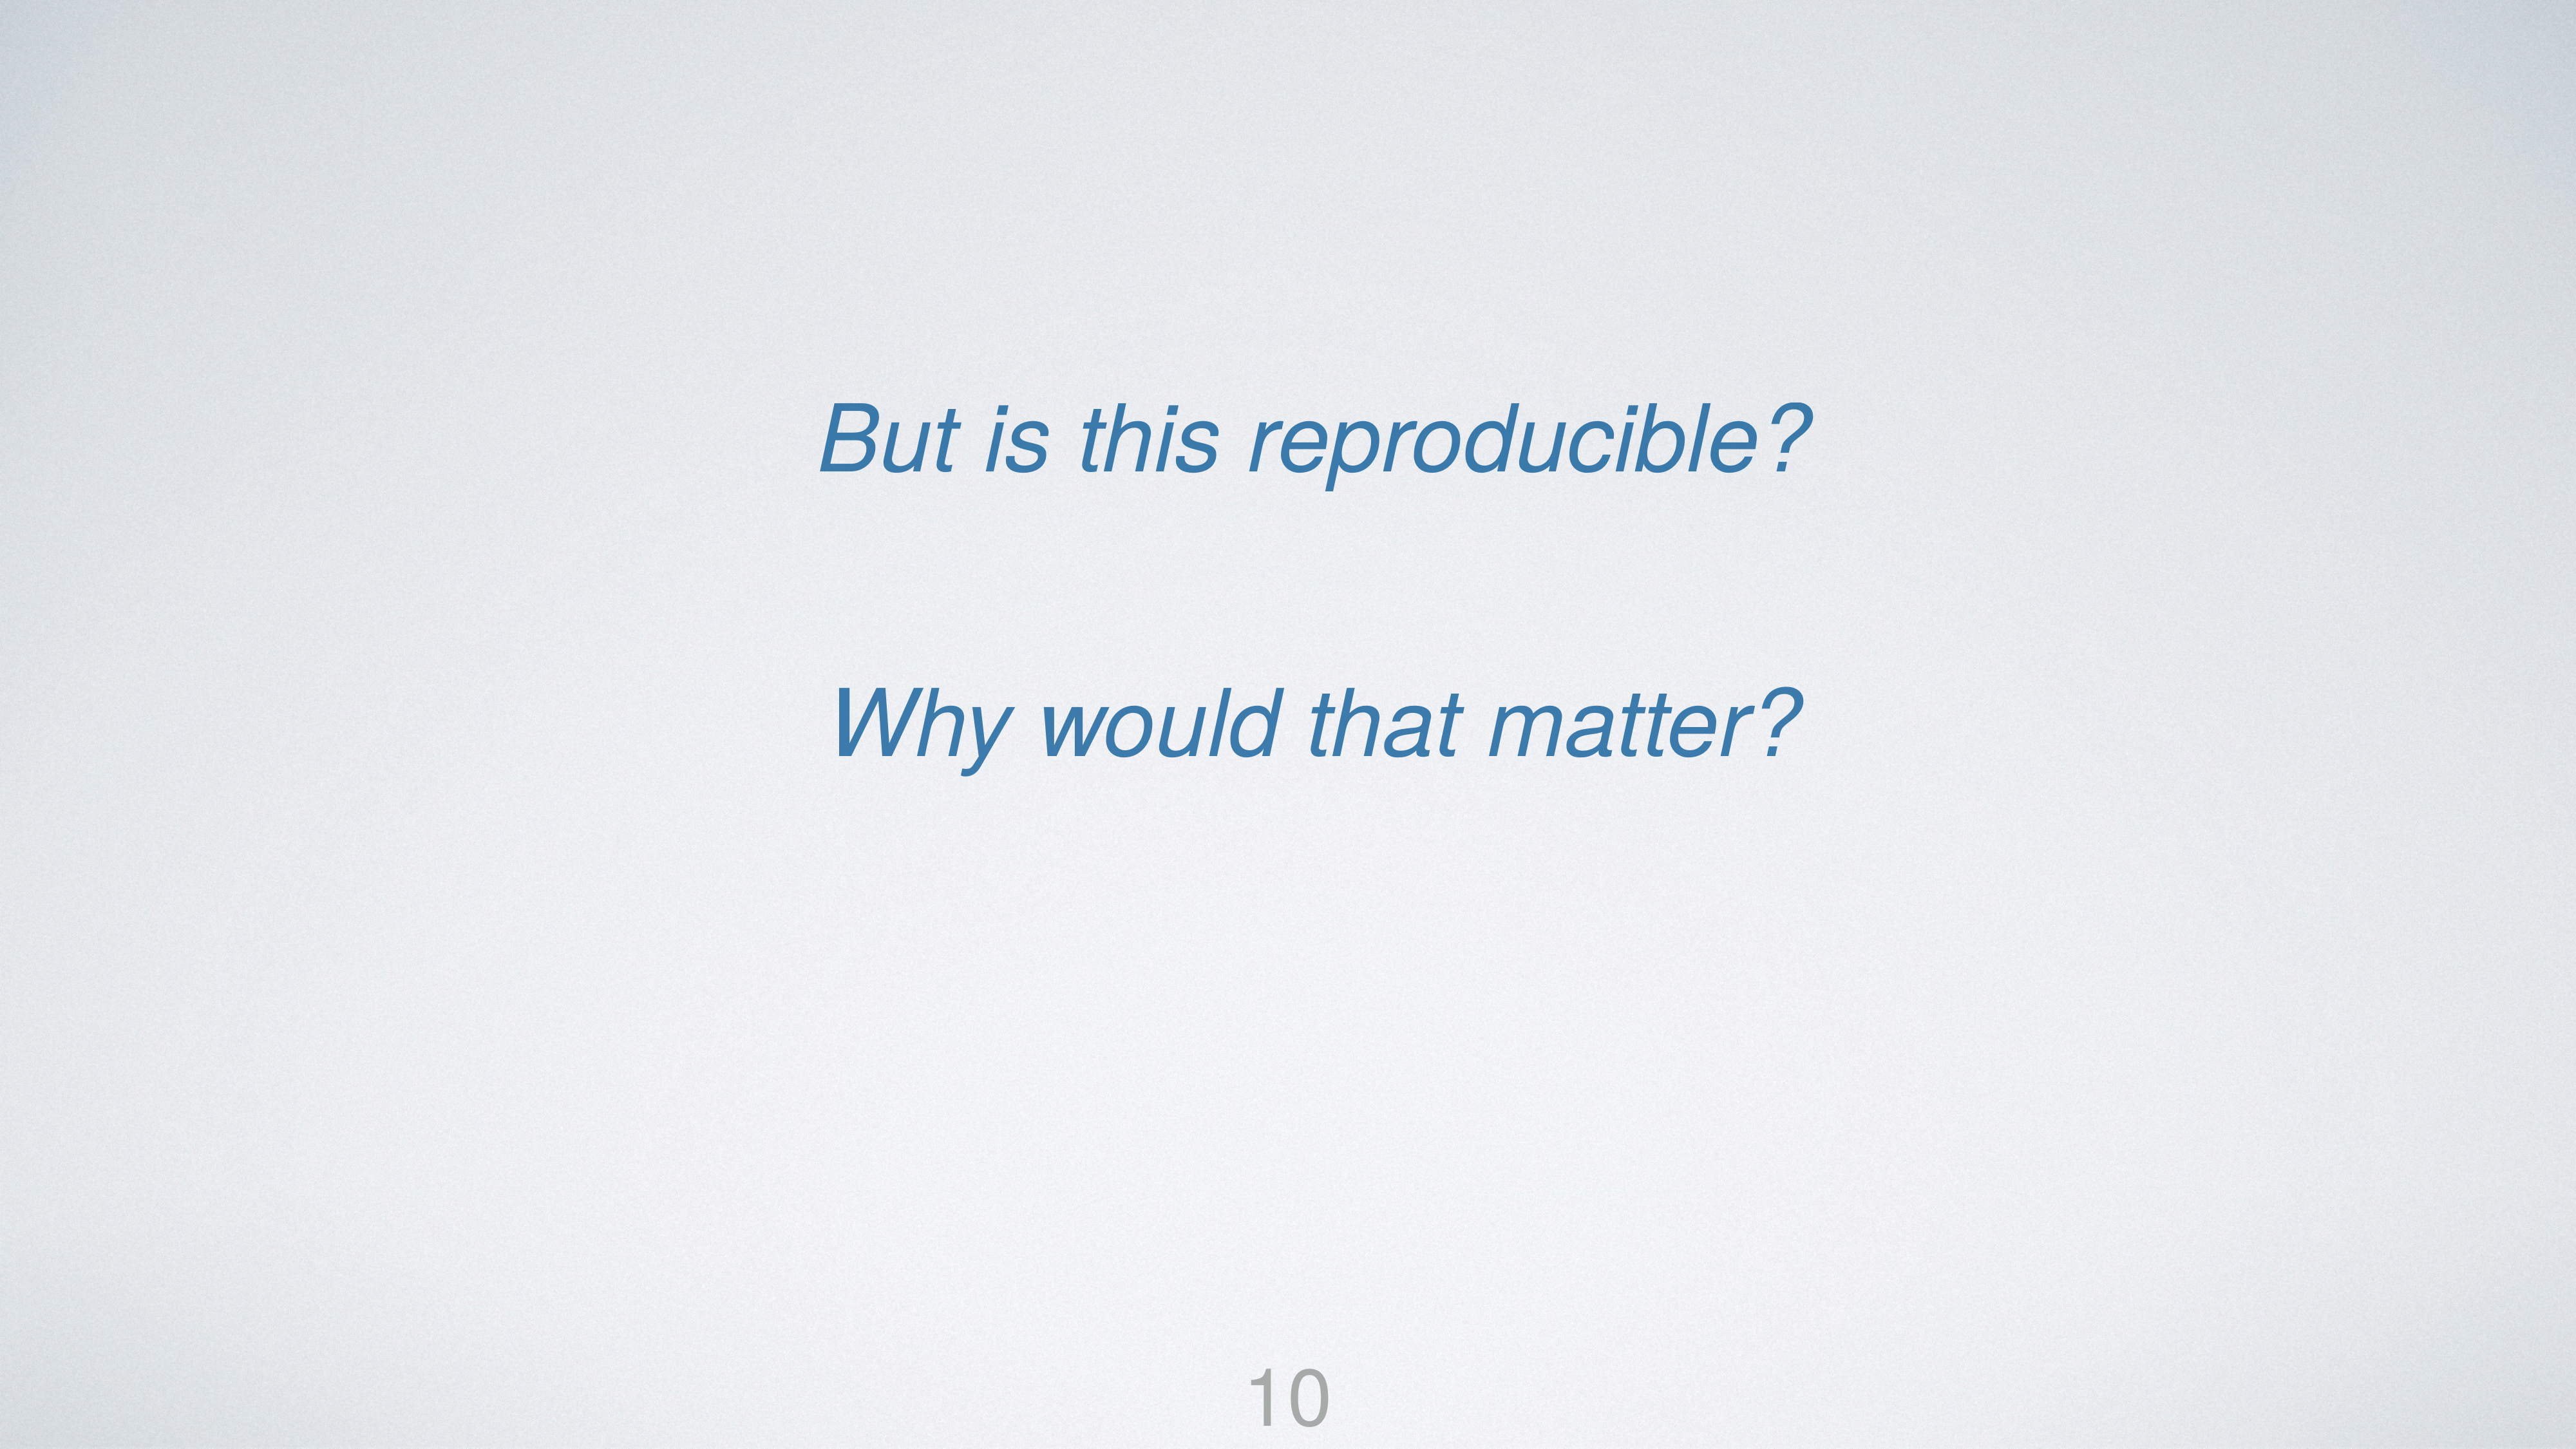

But is this reproducible?

Why would that matter?
10